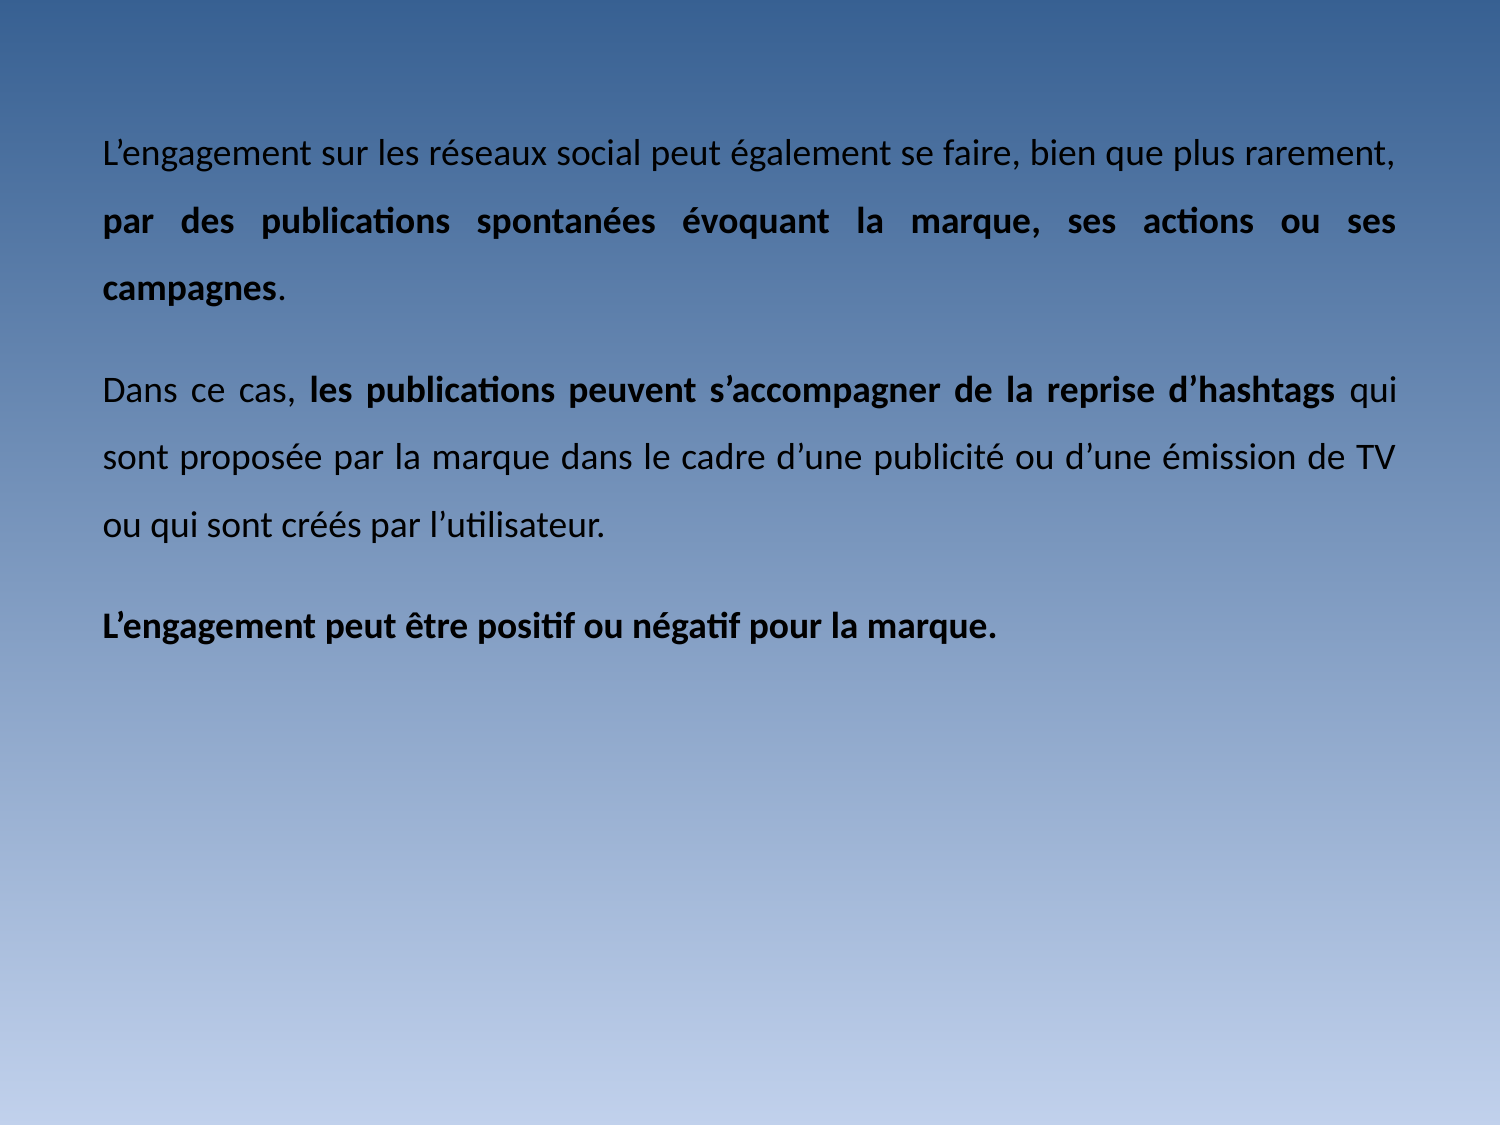

L’engagement sur les réseaux social peut également se faire, bien que plus rarement, par des publications spontanées évoquant la marque, ses actions ou ses campagnes.

Dans ce cas, les publications peuvent s’accompagner de la reprise d’hashtags qui sont proposée par la marque dans le cadre d’une publicité ou d’une émission de TV ou qui sont créés par l’utilisateur.

L’engagement peut être positif ou négatif pour la marque.